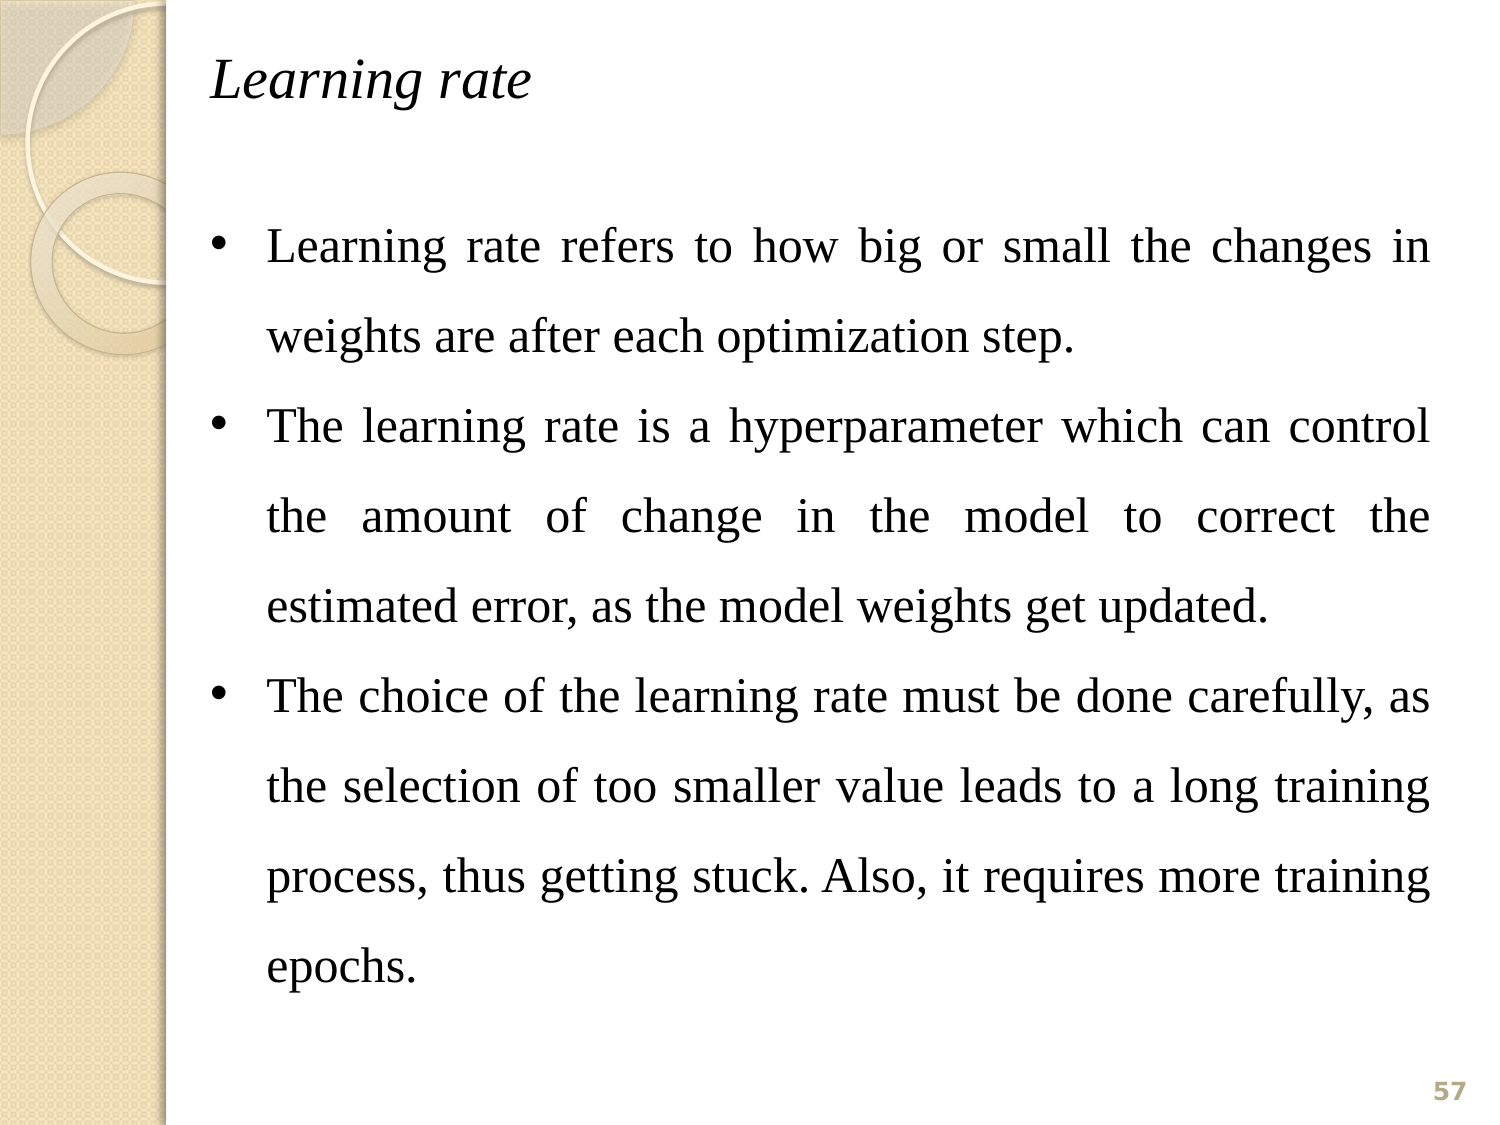

Learning rate
Learning rate refers to how big or small the changes in weights are after each optimization step.
The learning rate is a hyperparameter which can control the amount of change in the model to correct the estimated error, as the model weights get updated.
The choice of the learning rate must be done carefully, as the selection of too smaller value leads to a long training process, thus getting stuck. Also, it requires more training epochs.
57